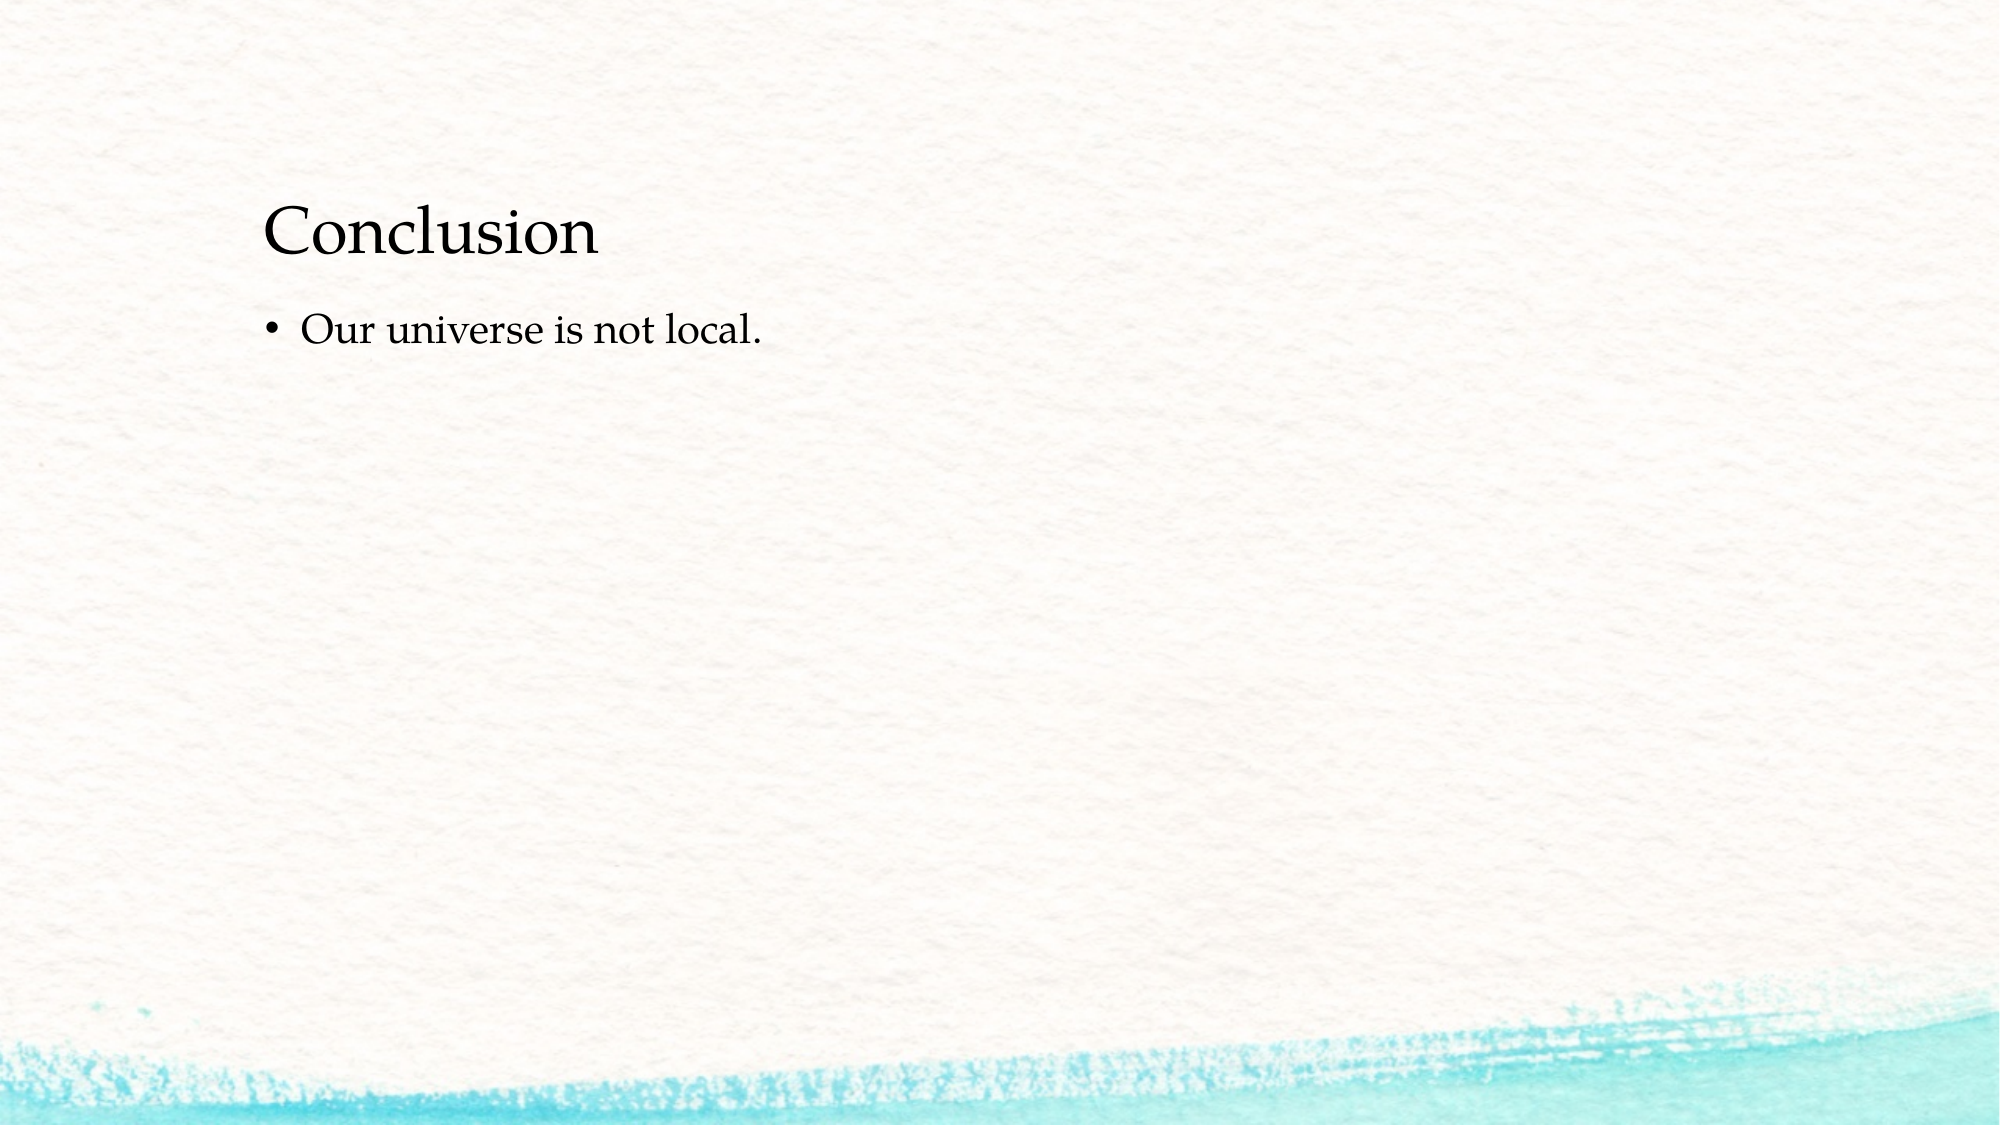

# Conclusion
Our universe is not local.